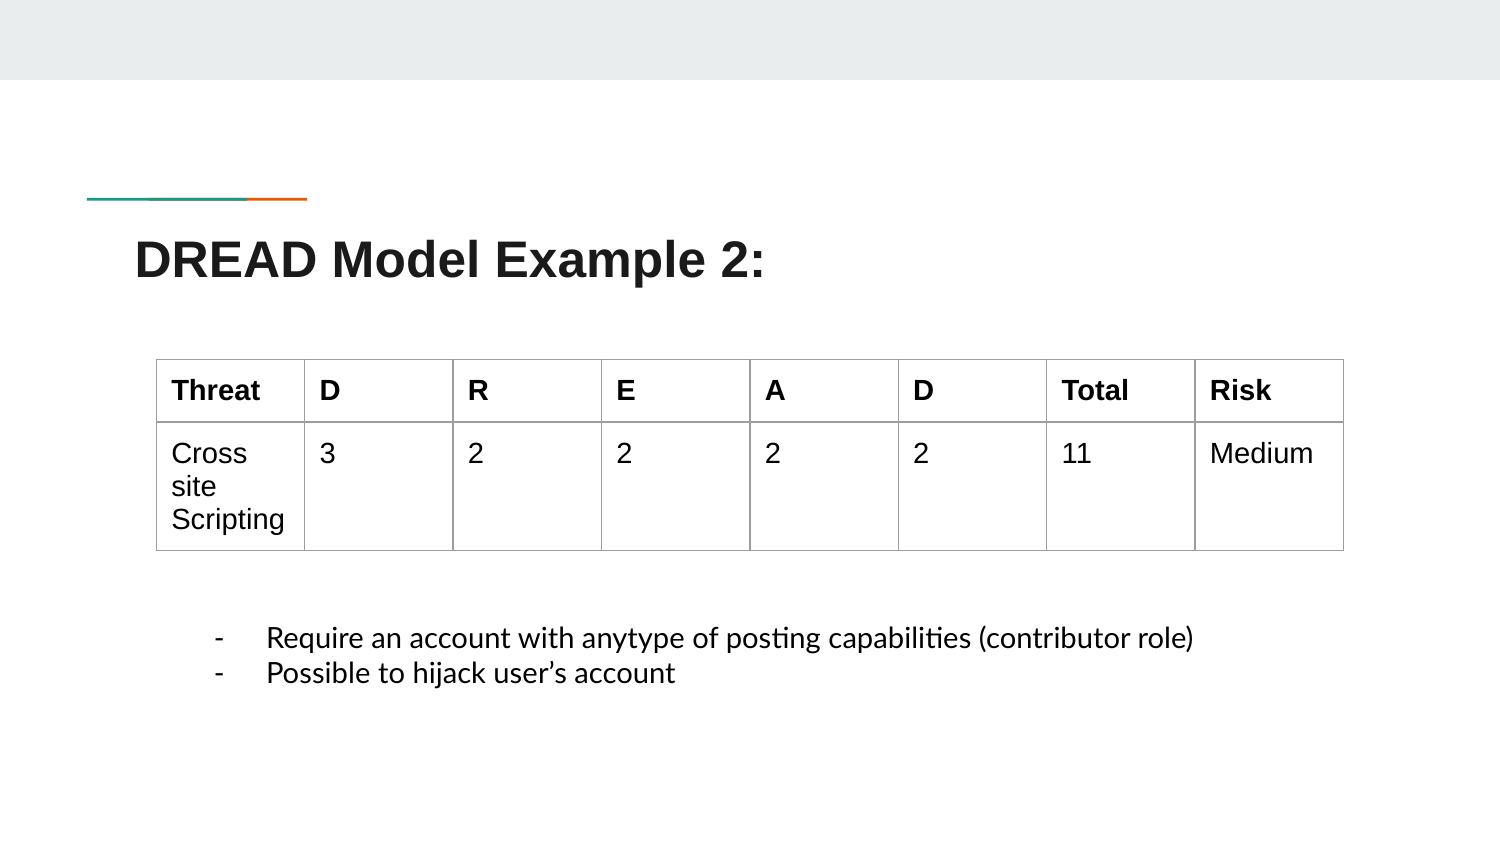

# DREAD Model Example 2:

| Threat | D | R | E | A | D | Total | Risk |
| --- | --- | --- | --- | --- | --- | --- | --- |
| Cross site Scripting | 3 | 2 | 2 | 2 | 2 | 11 | Medium |
Require an account with anytype of posting capabilities (contributor role)
Possible to hijack user’s account